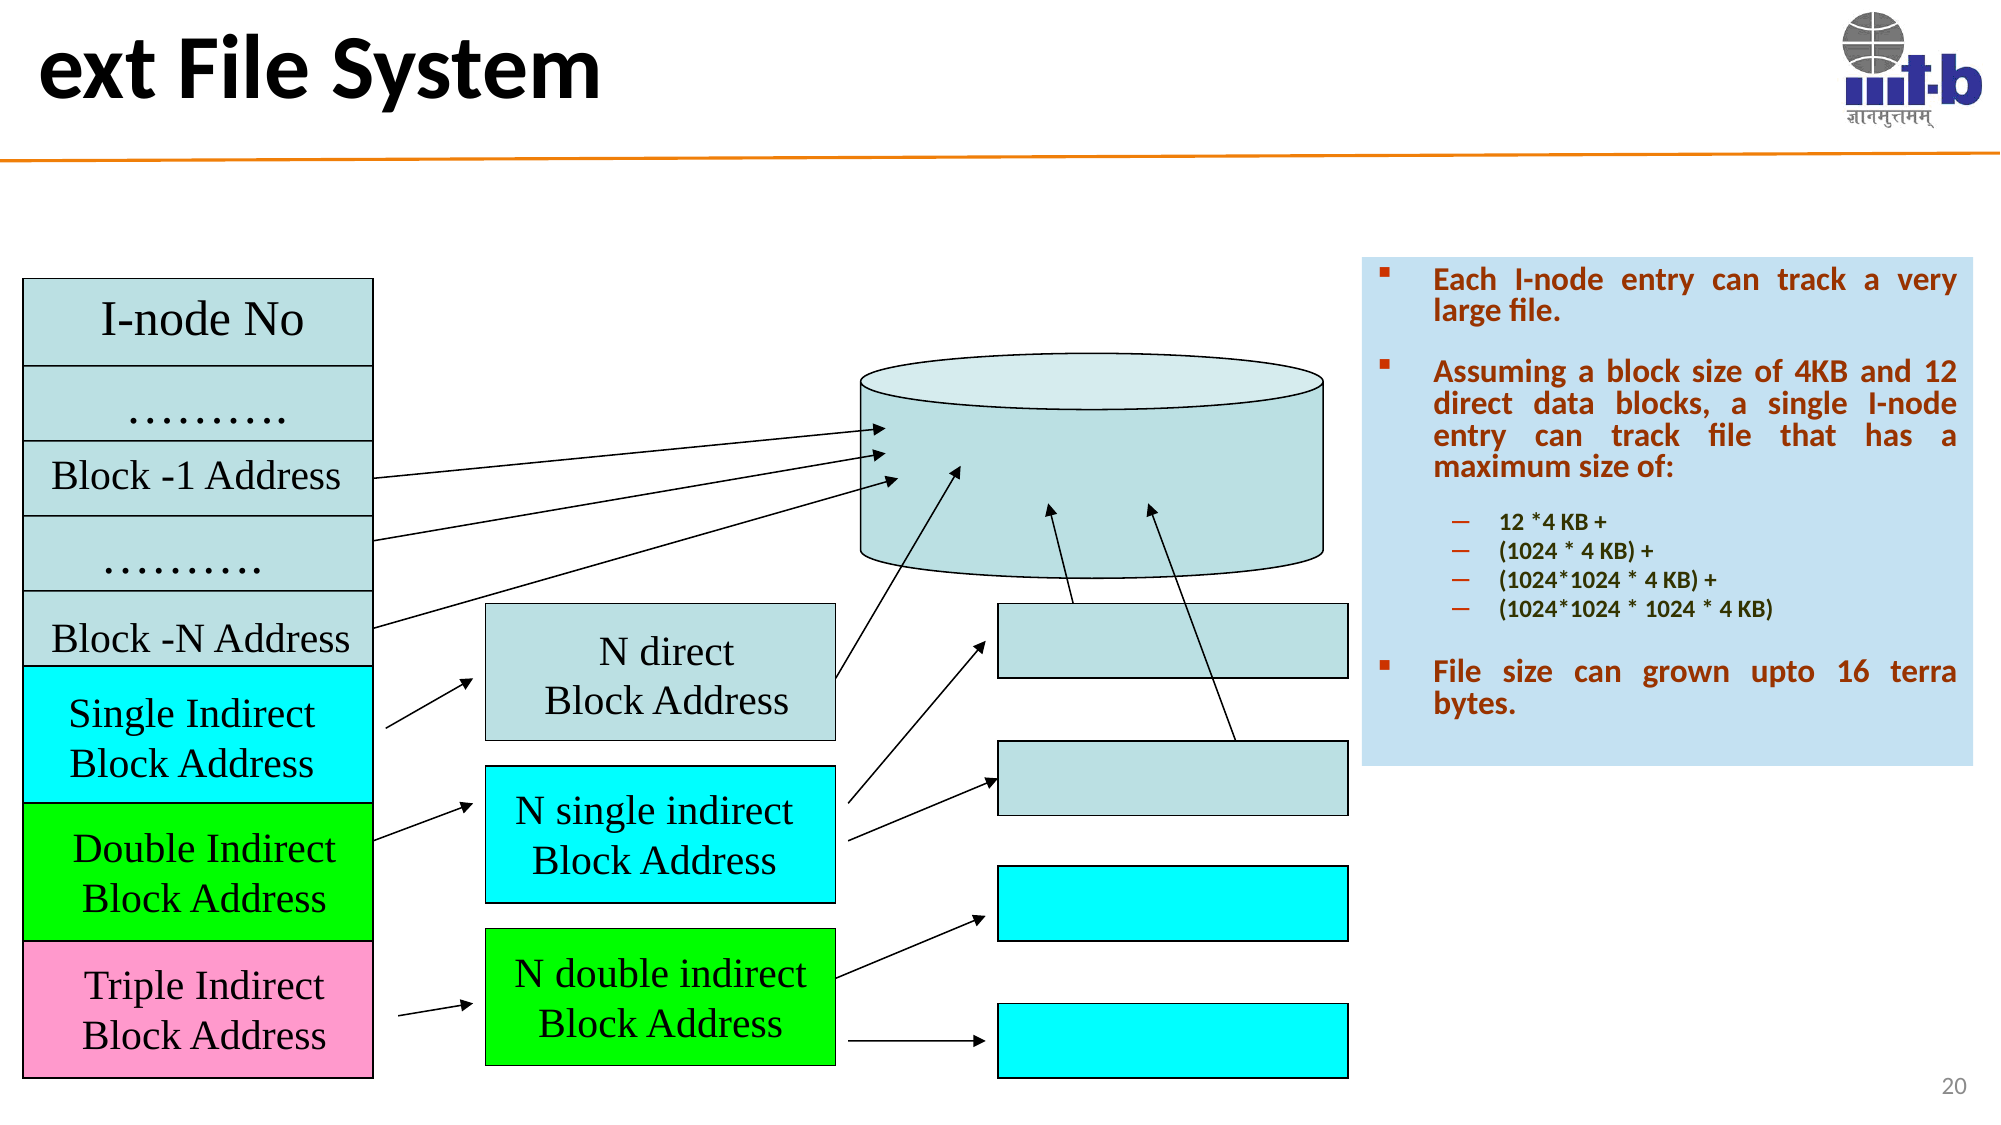

# ext File System
Each I-node entry can track a very large file.

Assuming a block size of 4KB and 12 direct data blocks, a single I-node entry can track file that has a maximum size of:

12 *4 KB +
(1024 * 4 KB) +
(1024*1024 * 4 KB) +
(1024*1024 * 1024 * 4 KB)

File size can grown upto 16 terra bytes.

I-node No

……….

Block -1 Address

……….

Block -N Address

N direct
Block Address

Single Indirect
Block Address

N single indirect
Block Address

Double Indirect
Block Address

N double indirect
Block Address

Triple Indirect
Block Address

20